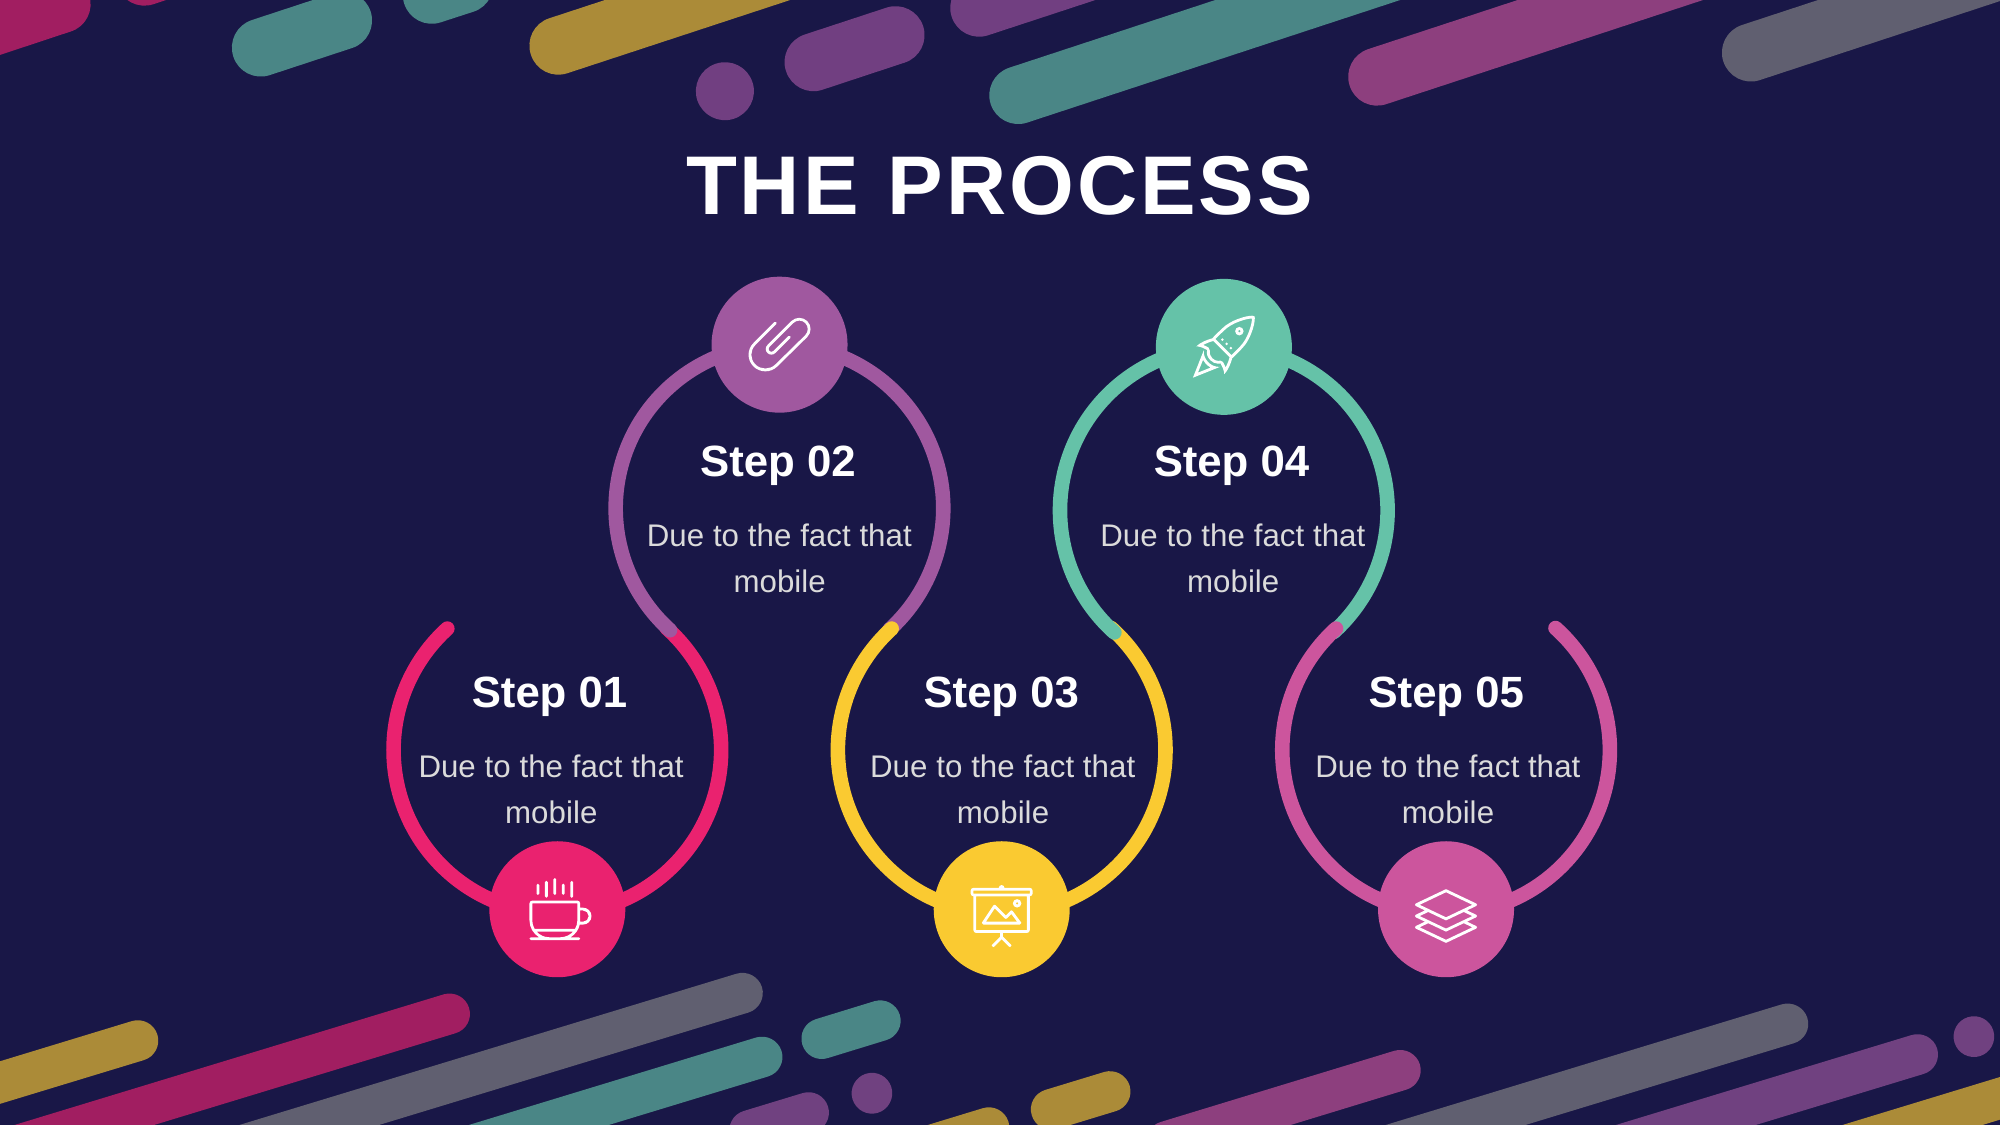

THE PROCESS

Step 02
Step 04
Due to the fact that mobile
Due to the fact that mobile

Step 01
Step 03
Step 05
Due to the fact that mobile
Due to the fact that mobile
Due to the fact that mobile